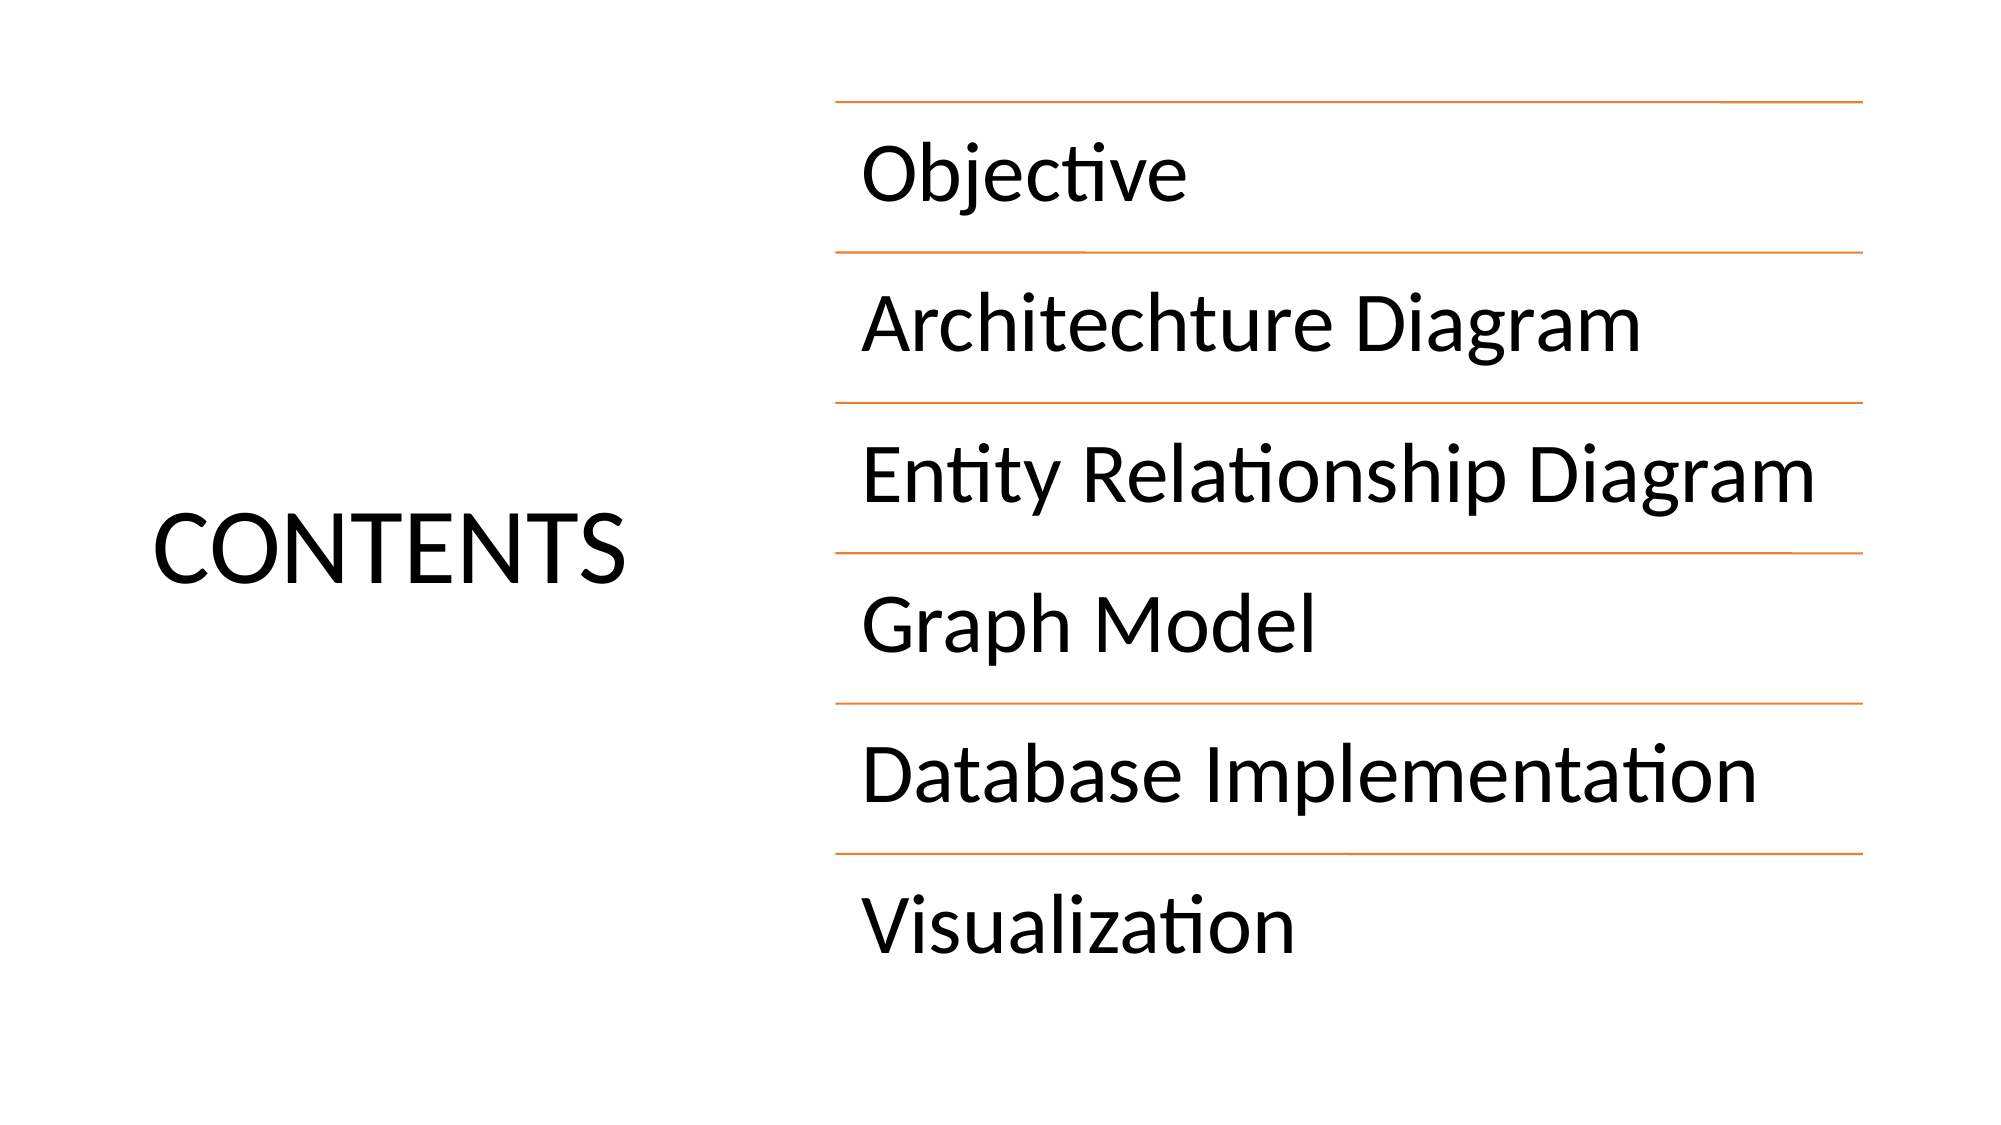

# CONTENTS
Objective
Architechture Diagram
Entity Relationship Diagram
Graph Model
Database Implementation
Visualization